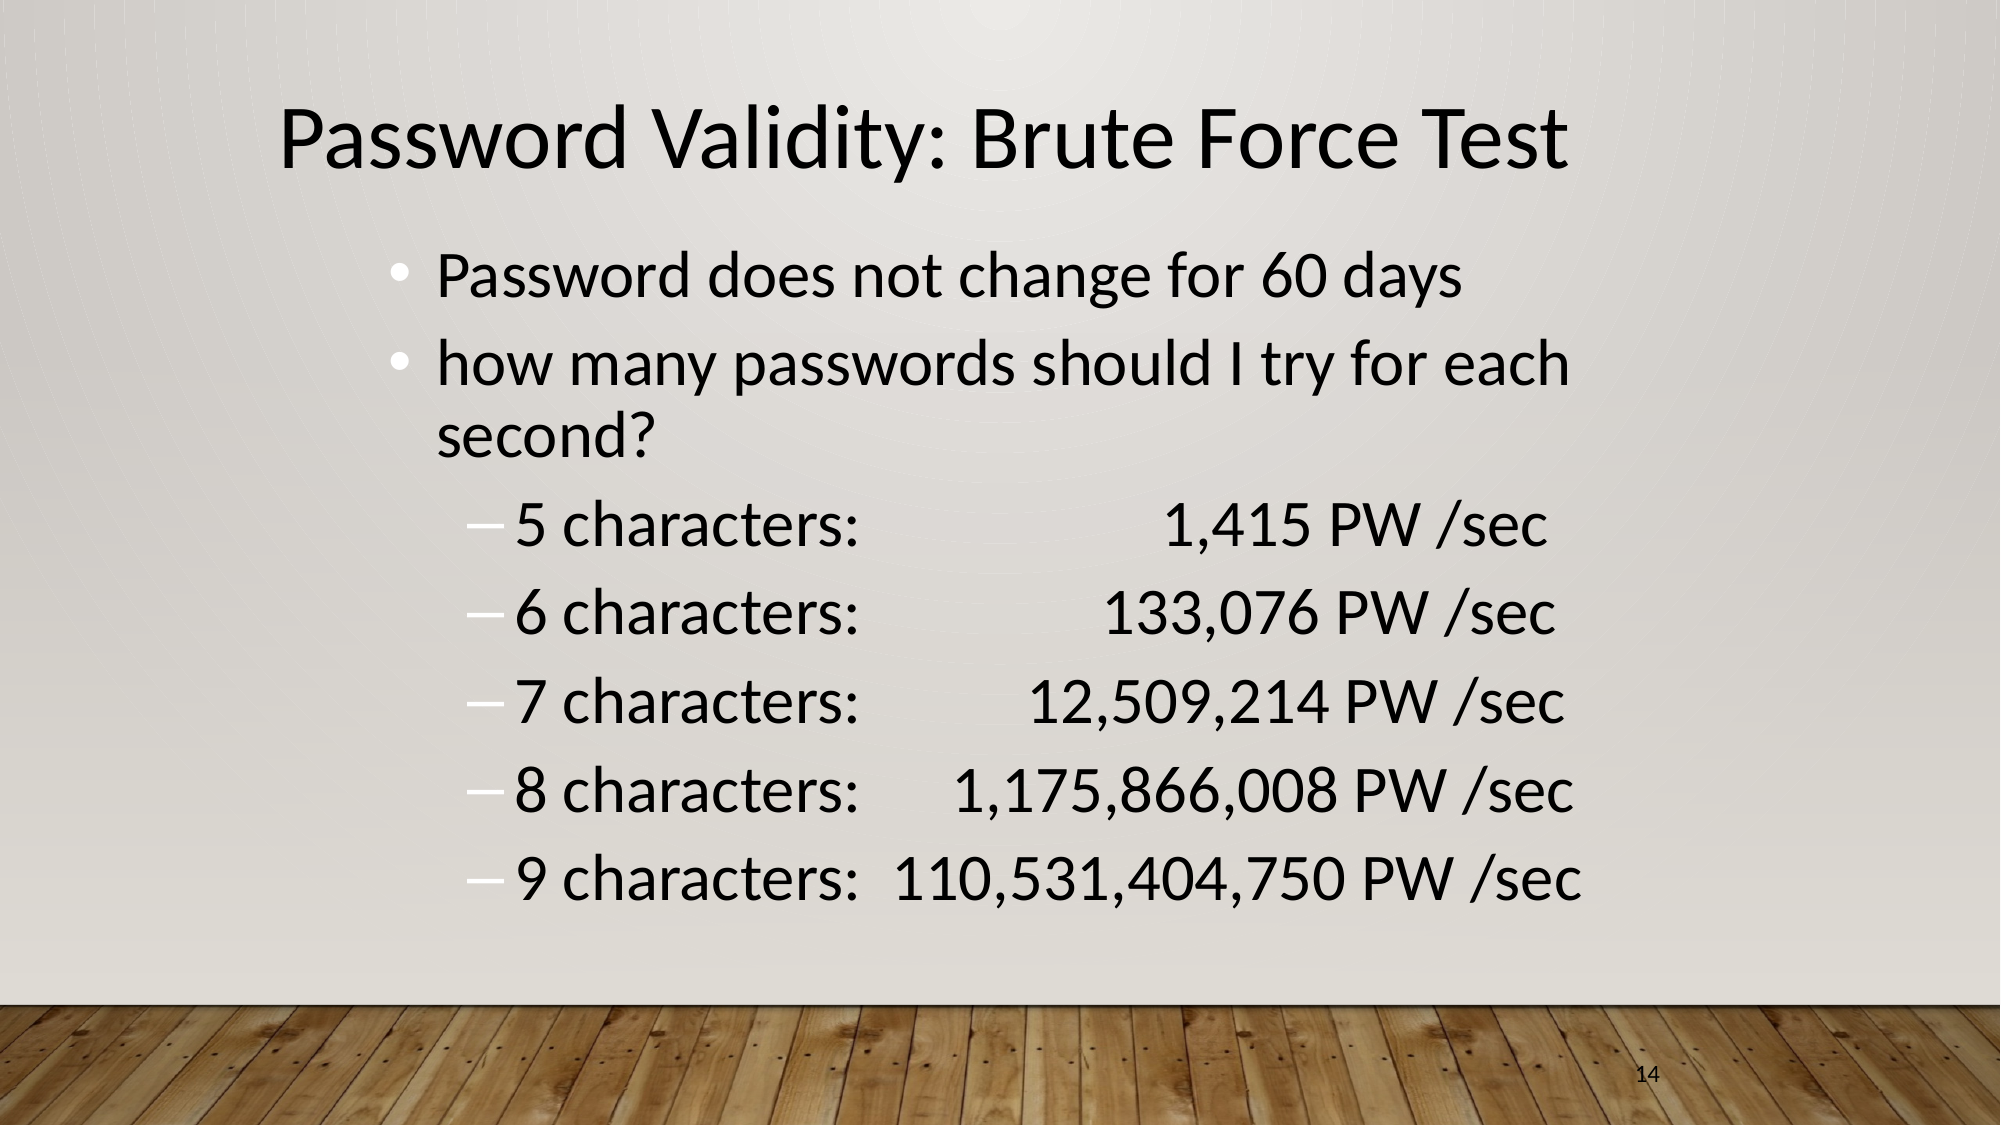

Password Validity: Brute Force Test
Password does not change for 60 days
how many passwords should I try for each second?
5 characters:                    1,415 PW /sec
6 characters:                133,076 PW /sec
7 characters:           12,509,214 PW /sec
8 characters:      1,175,866,008 PW /sec
9 characters:  110,531,404,750 PW /sec

14